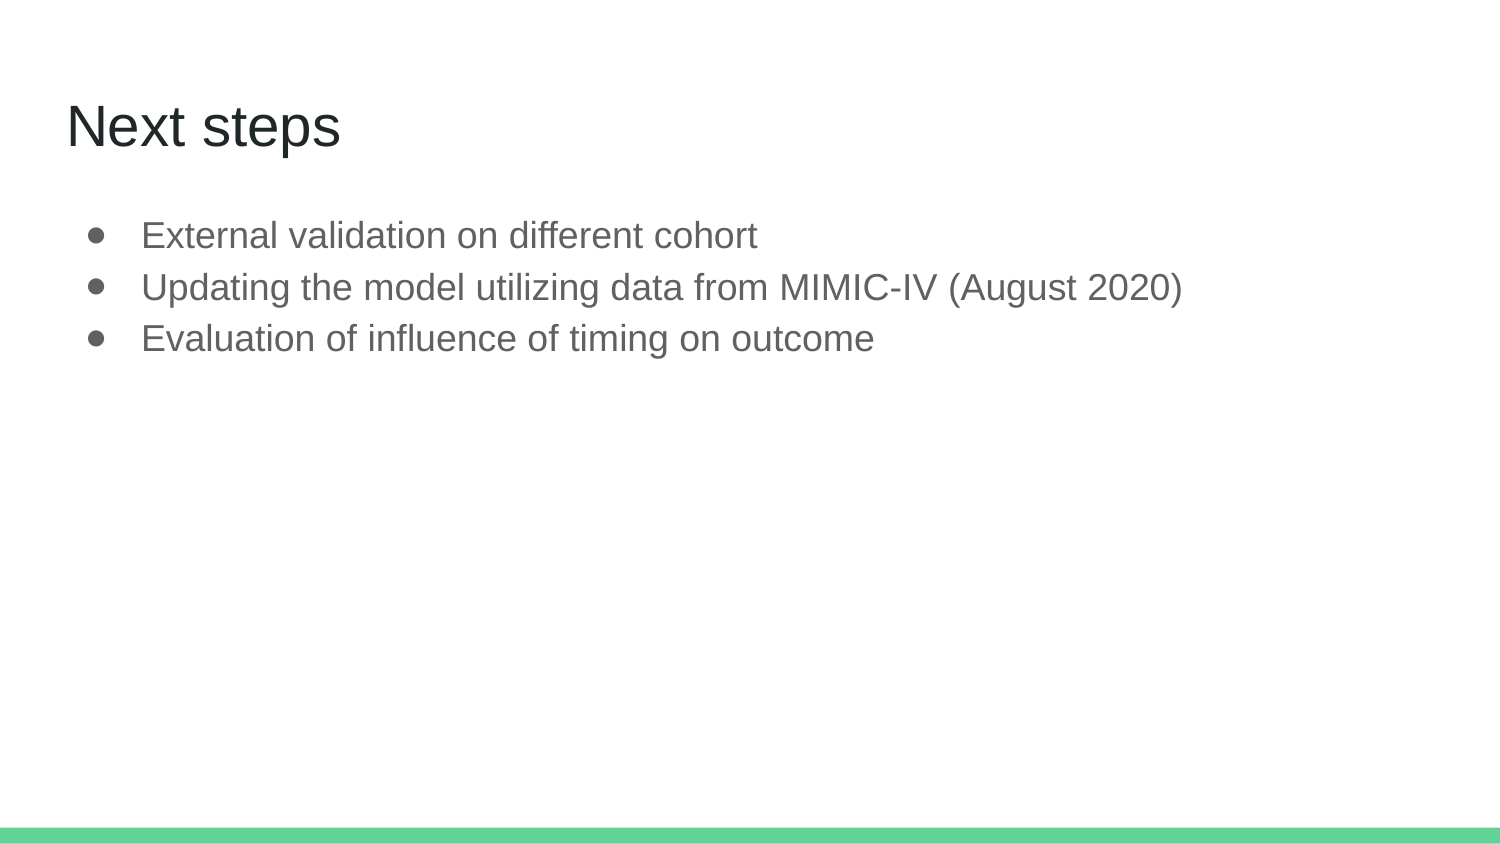

# Next steps
External validation on different cohort
Updating the model utilizing data from MIMIC-IV (August 2020)
Evaluation of influence of timing on outcome